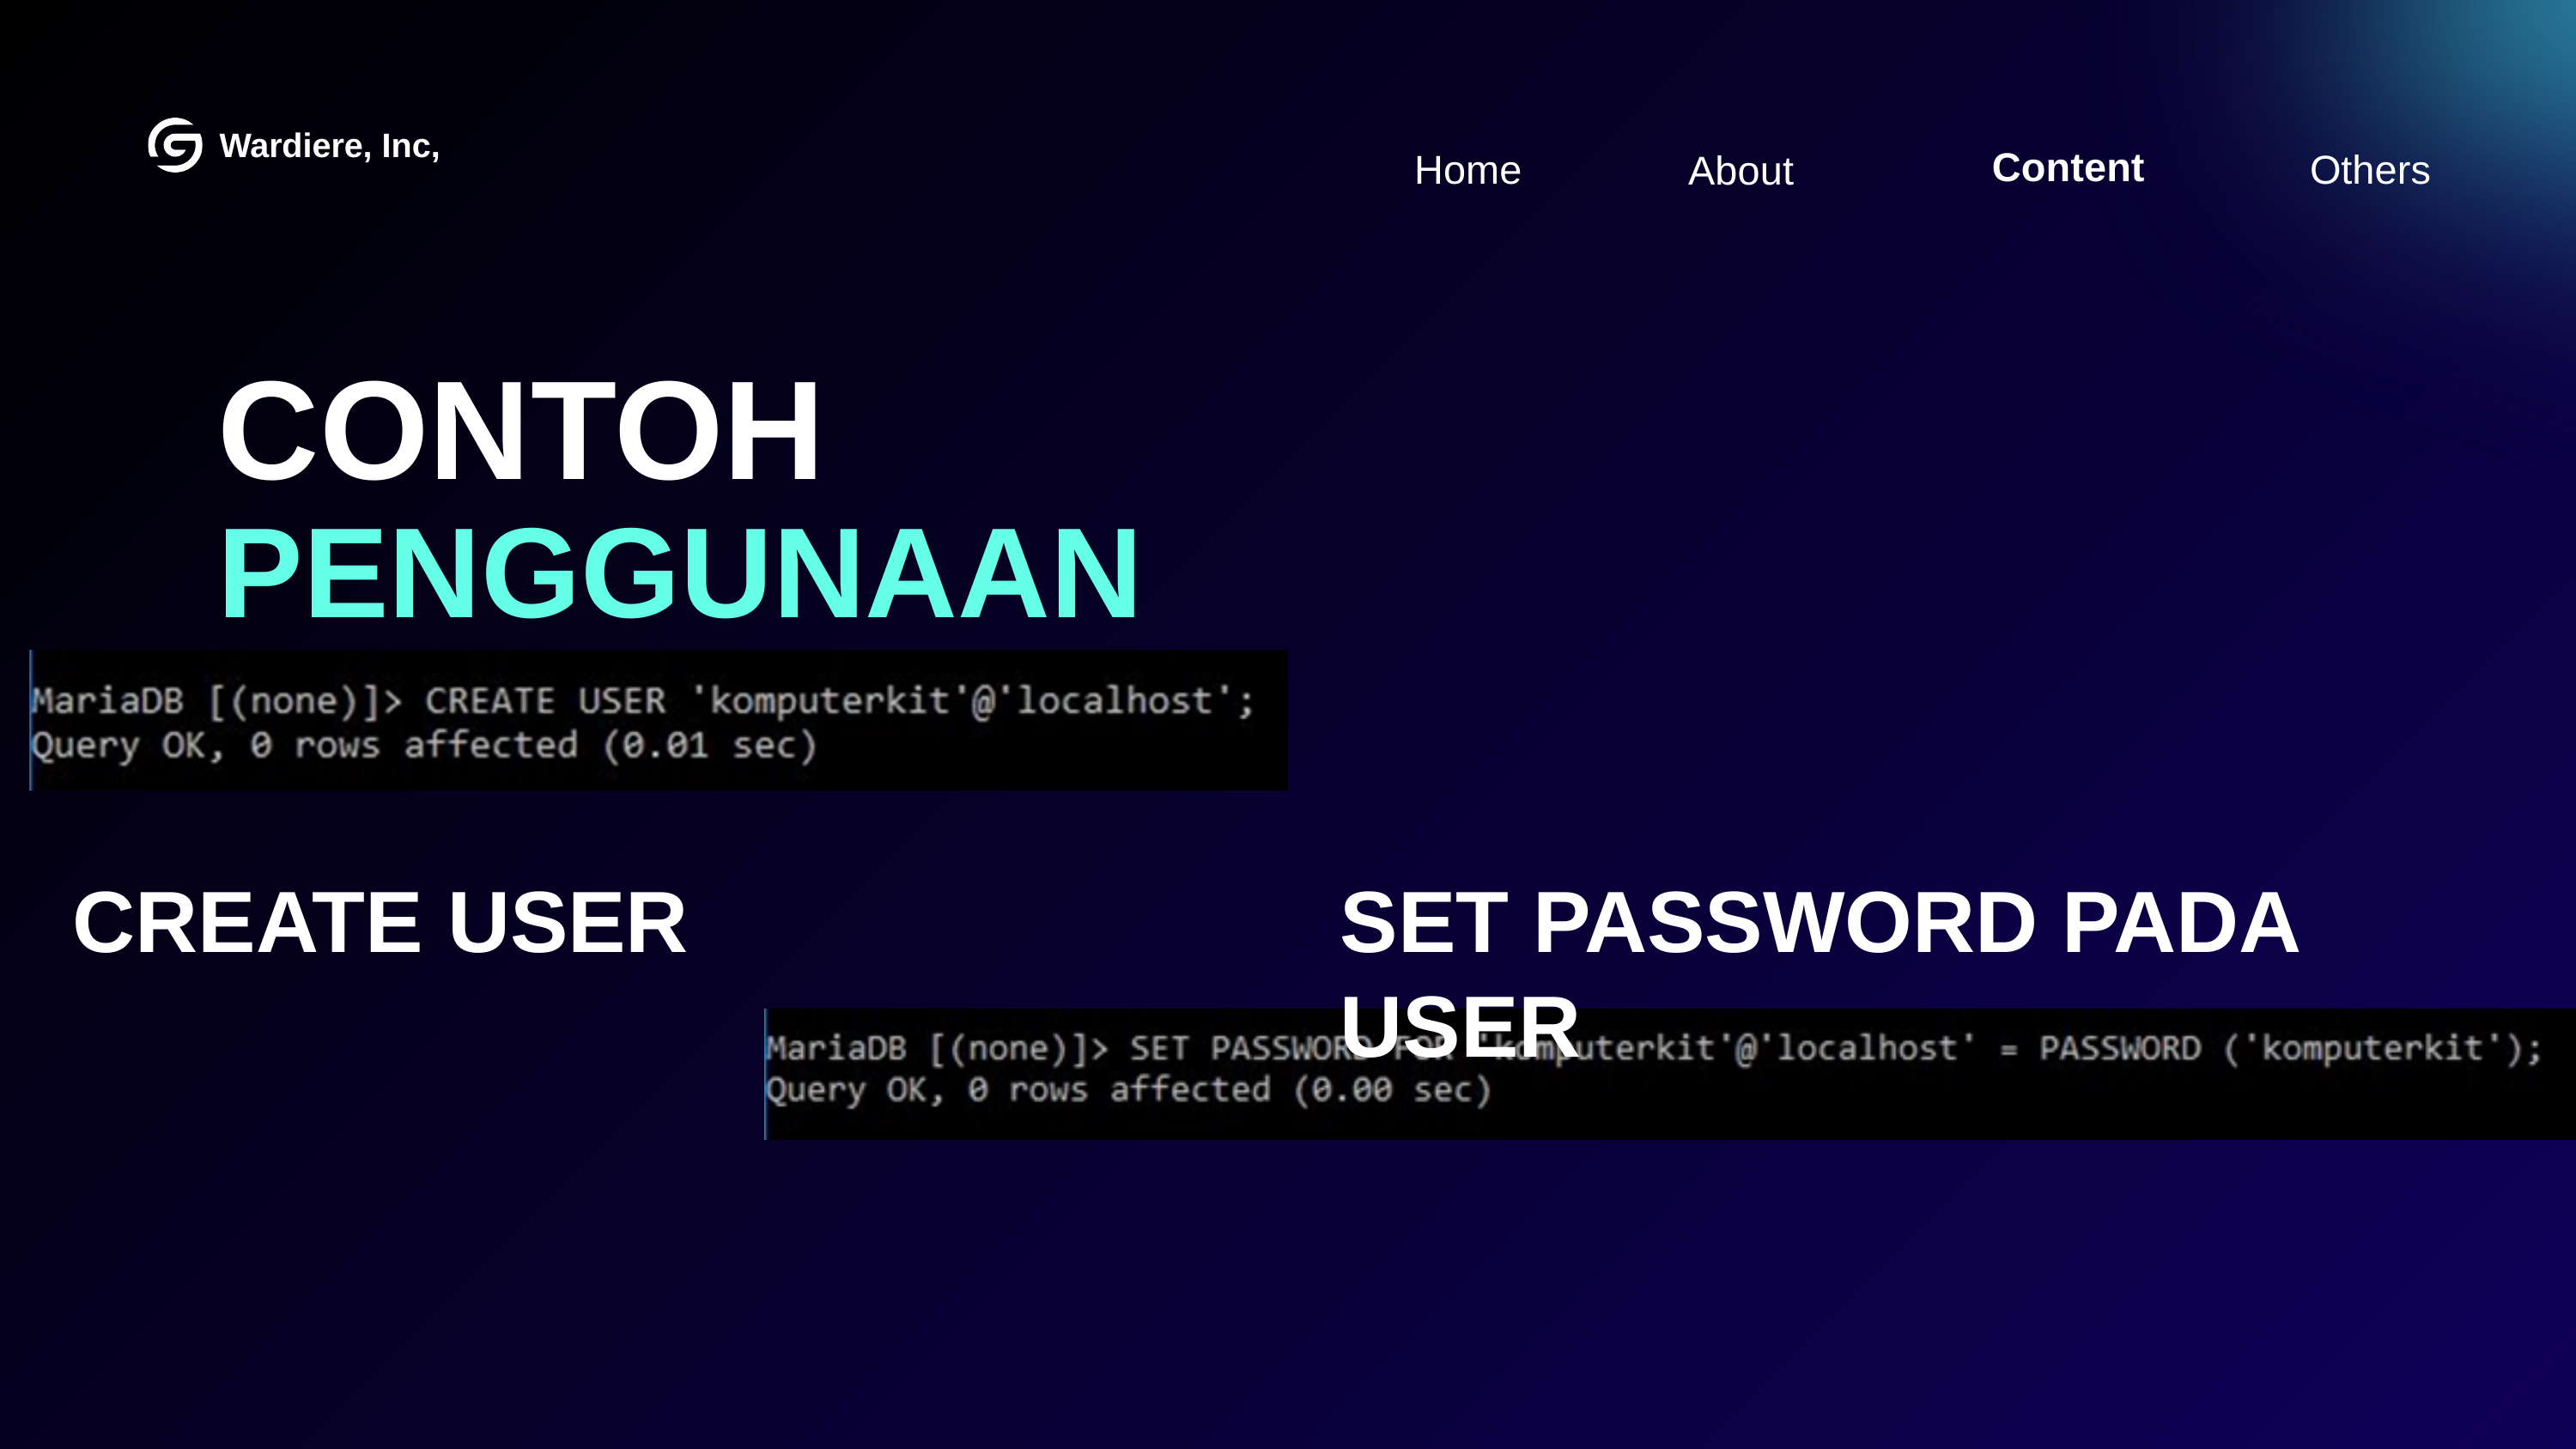

Wardiere, Inc,

Content
Home
Others
About
CONTOH
PENGGUNAAN

CREATE USER
SET PASSWORD PADA USER